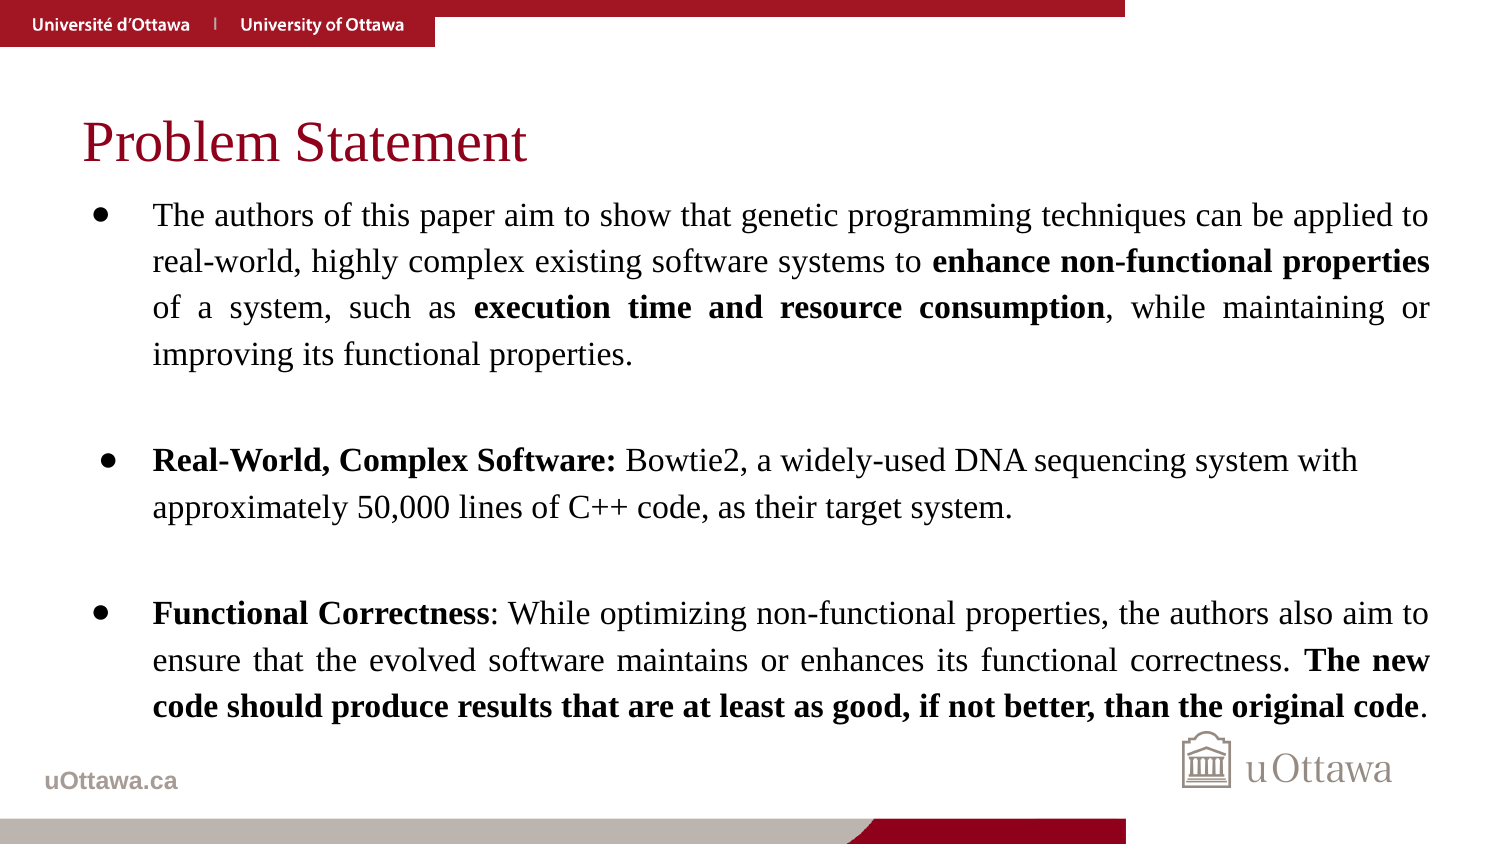

# Problem Statement
The authors of this paper aim to show that genetic programming techniques can be applied to real-world, highly complex existing software systems to enhance non-functional properties of a system, such as execution time and resource consumption, while maintaining or improving its functional properties.

Real-World, Complex Software: Bowtie2, a widely-used DNA sequencing system with approximately 50,000 lines of C++ code, as their target system.

Functional Correctness: While optimizing non-functional properties, the authors also aim to ensure that the evolved software maintains or enhances its functional correctness. The new code should produce results that are at least as good, if not better, than the original code.